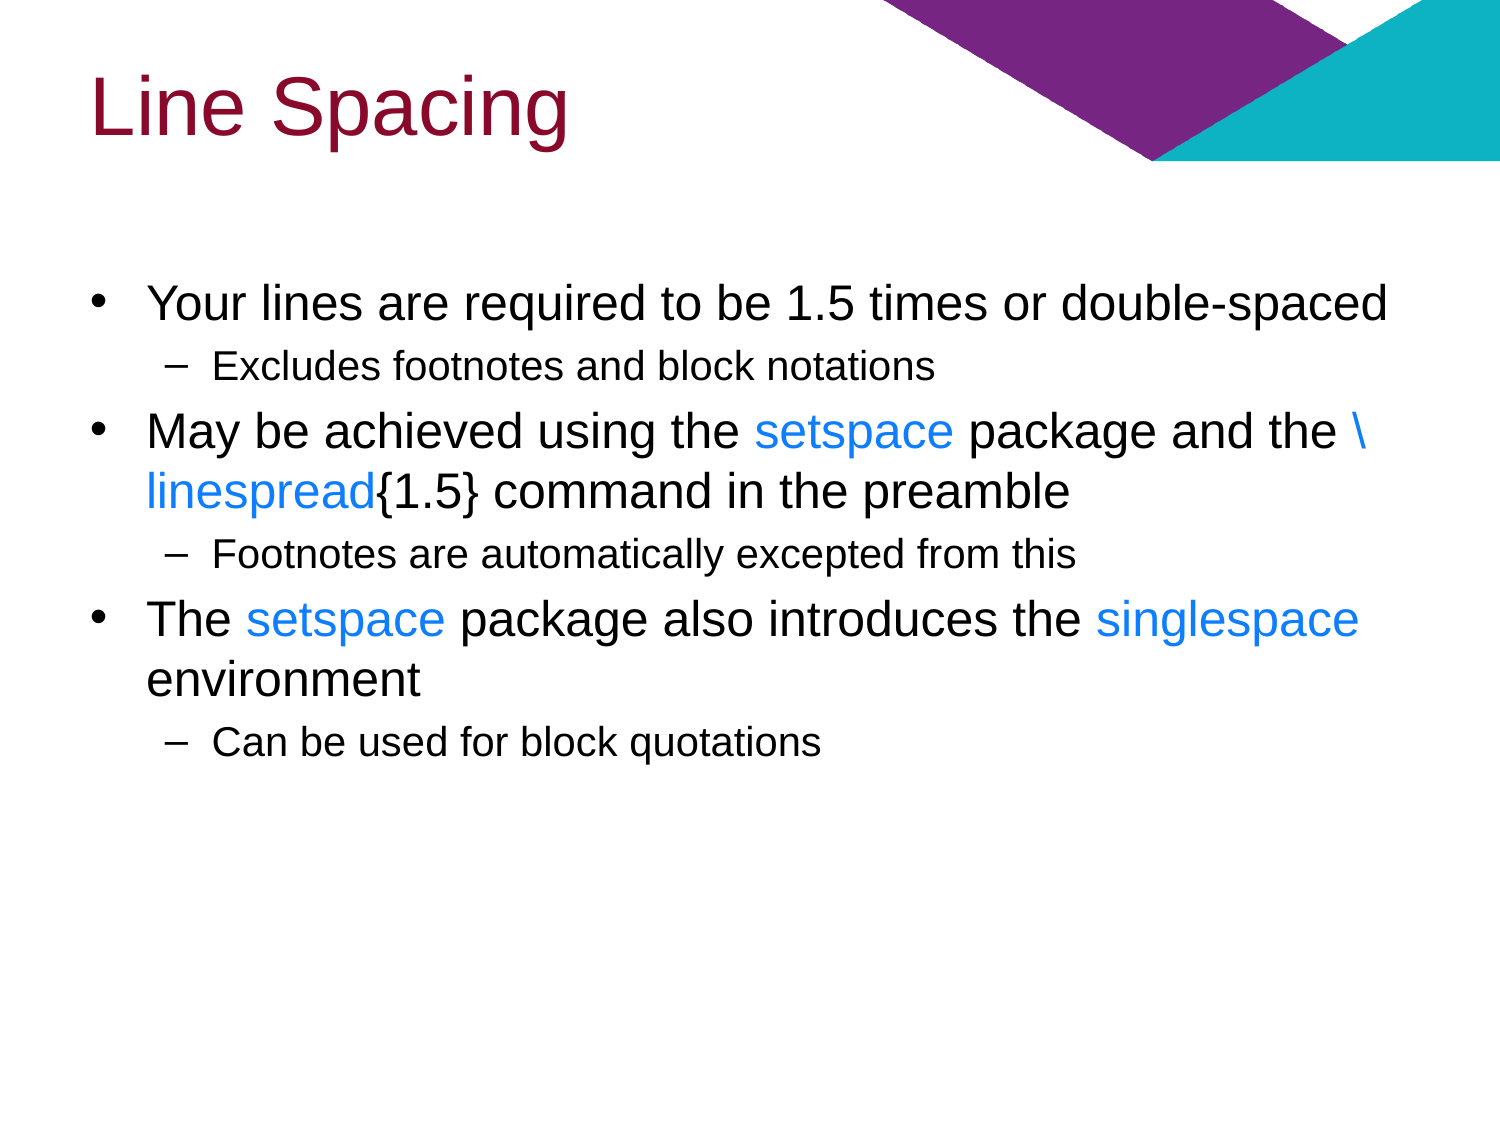

# Line Spacing
Your lines are required to be 1.5 times or double-spaced
Excludes footnotes and block notations
May be achieved using the setspace package and the \linespread{1.5} command in the preamble
Footnotes are automatically excepted from this
The setspace package also introduces the singlespace environment
Can be used for block quotations